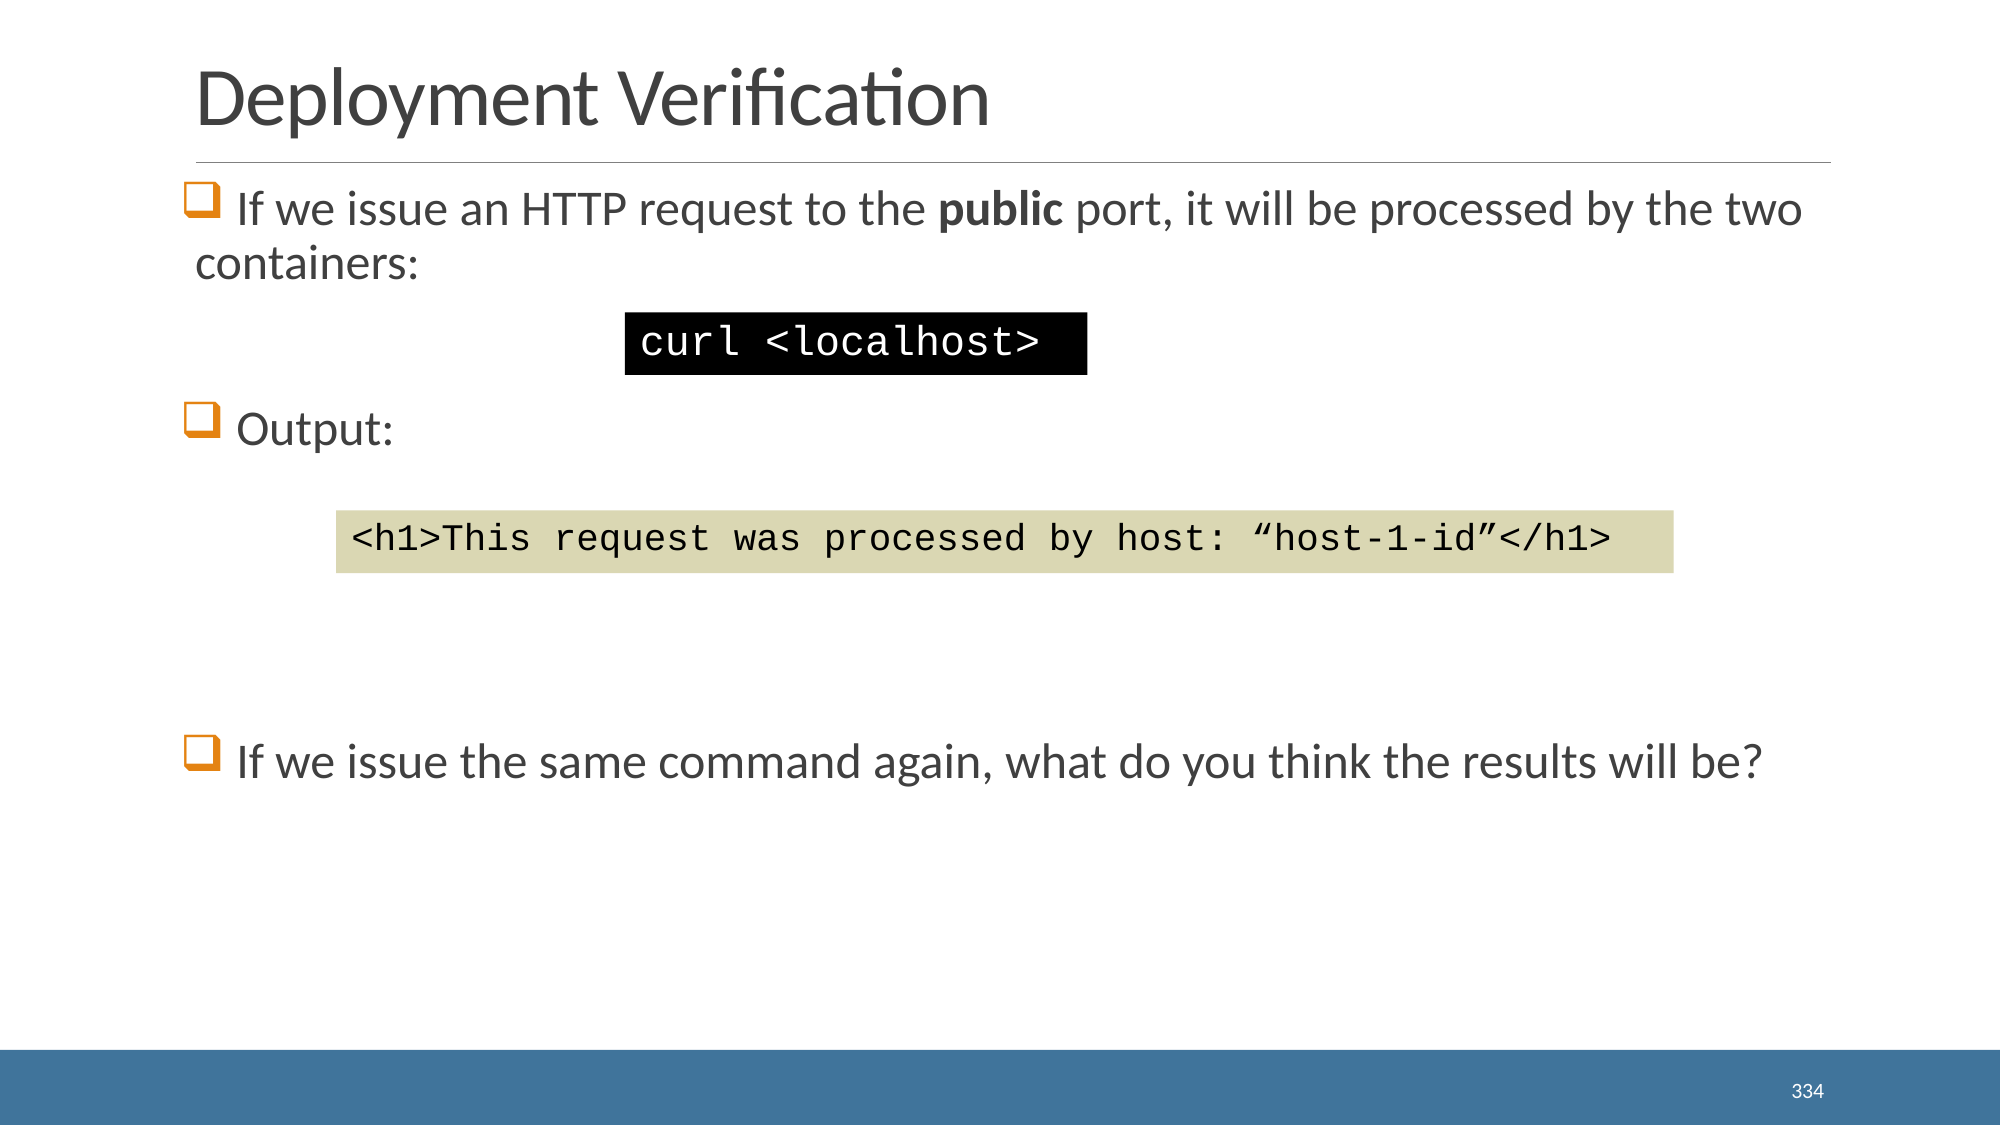

# Deployment Verification
 If we issue an HTTP request to the public port, it will be processed by the two containers:

 Output:

 If we issue the same command again, what do you think the results will be?

curl <localhost>
<h1>This request was processed by host: “host-1-id”</h1>

334